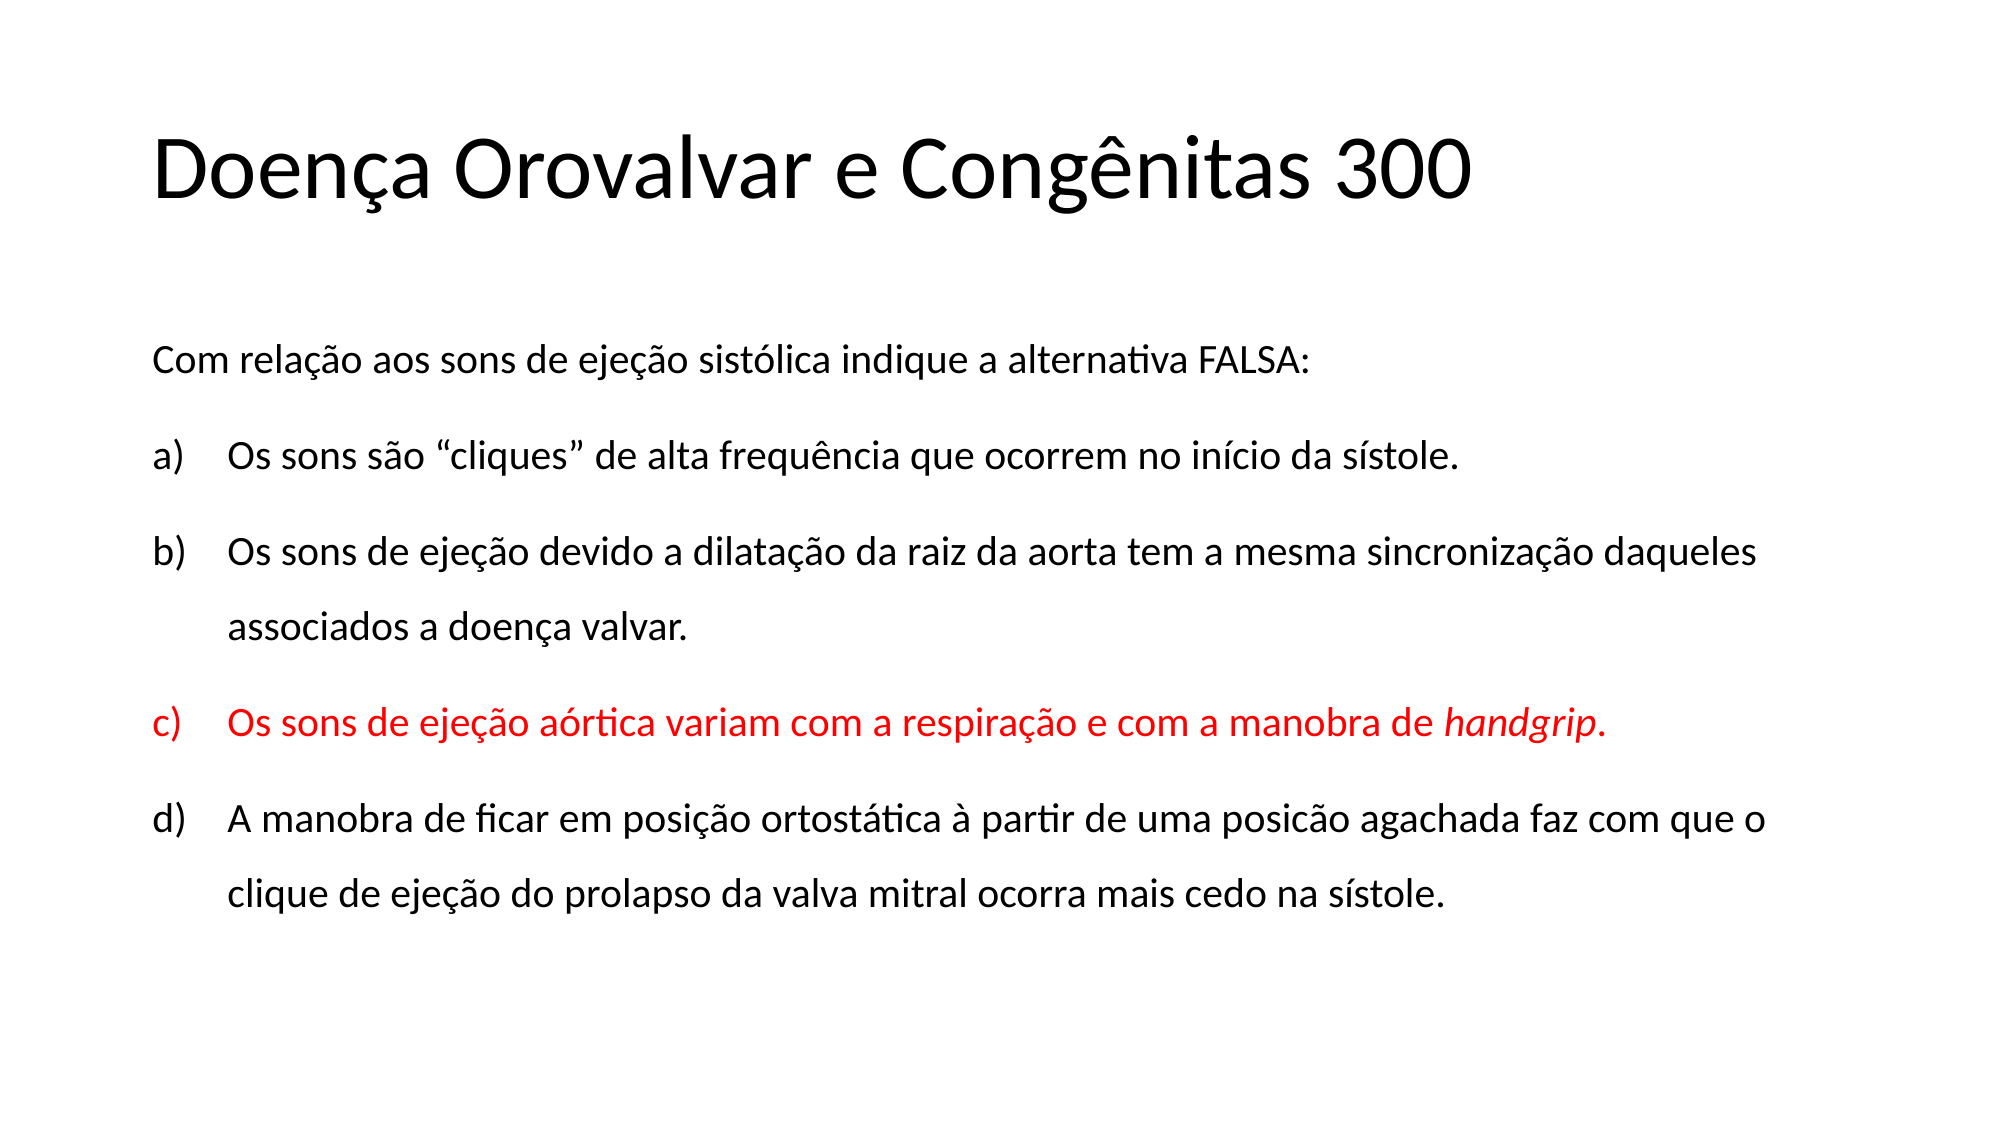

# Doença Orovalvar e Congênitas 300
Com relação aos sons de ejeção sistólica indique a alternativa FALSA:
Os sons são “cliques” de alta frequência que ocorrem no início da sístole.
Os sons de ejeção devido a dilatação da raiz da aorta tem a mesma sincronização daqueles associados a doença valvar.
Os sons de ejeção aórtica variam com a respiração e com a manobra de handgrip.
A manobra de ficar em posição ortostática à partir de uma posicão agachada faz com que o clique de ejeção do prolapso da valva mitral ocorra mais cedo na sístole.